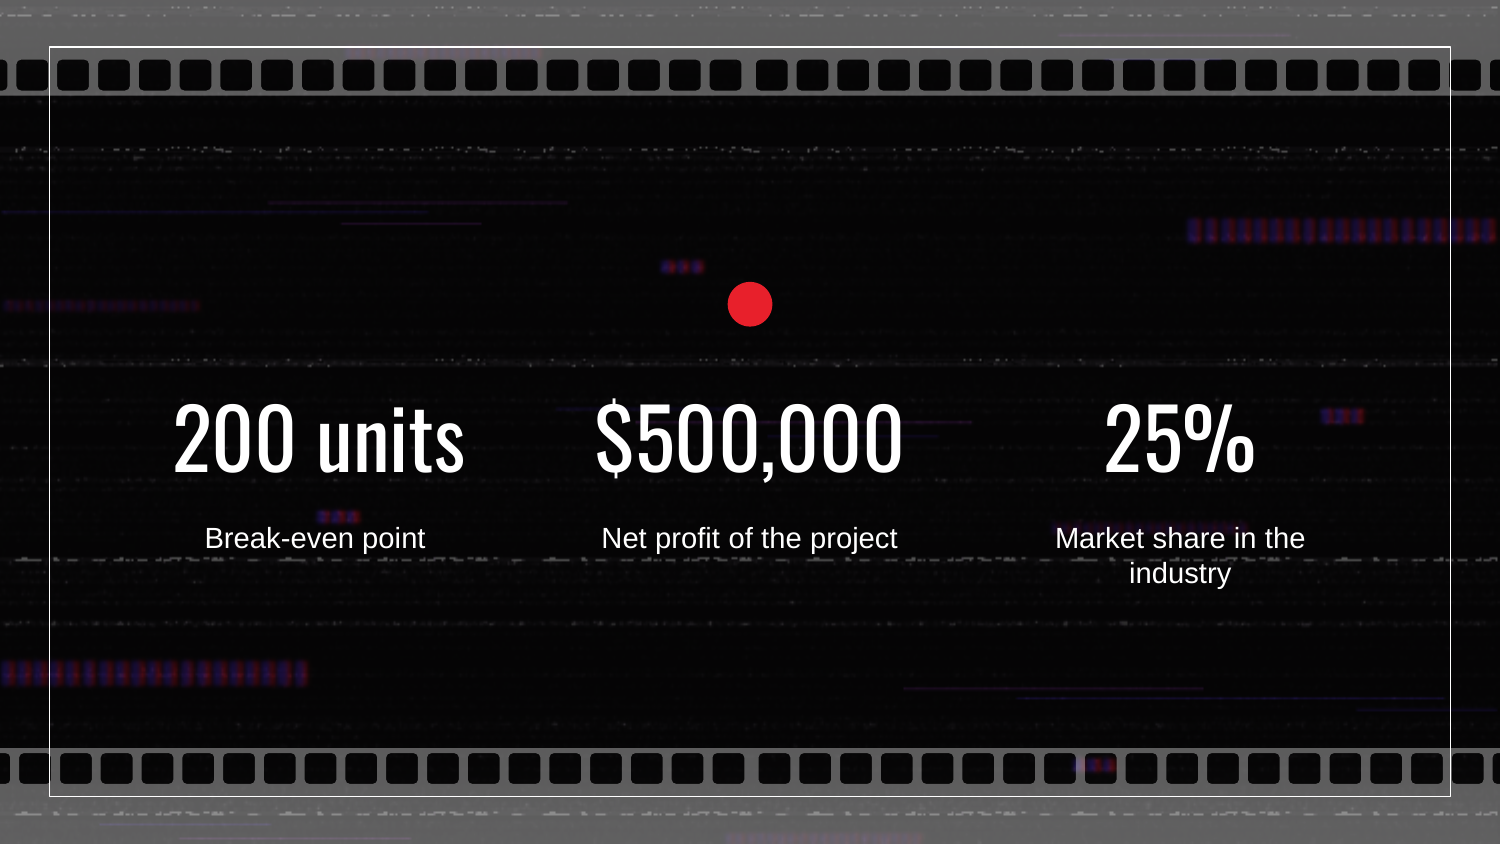

$500,000
# 200 units
25%
Break-even point
Market share in the industry
Net profit of the project